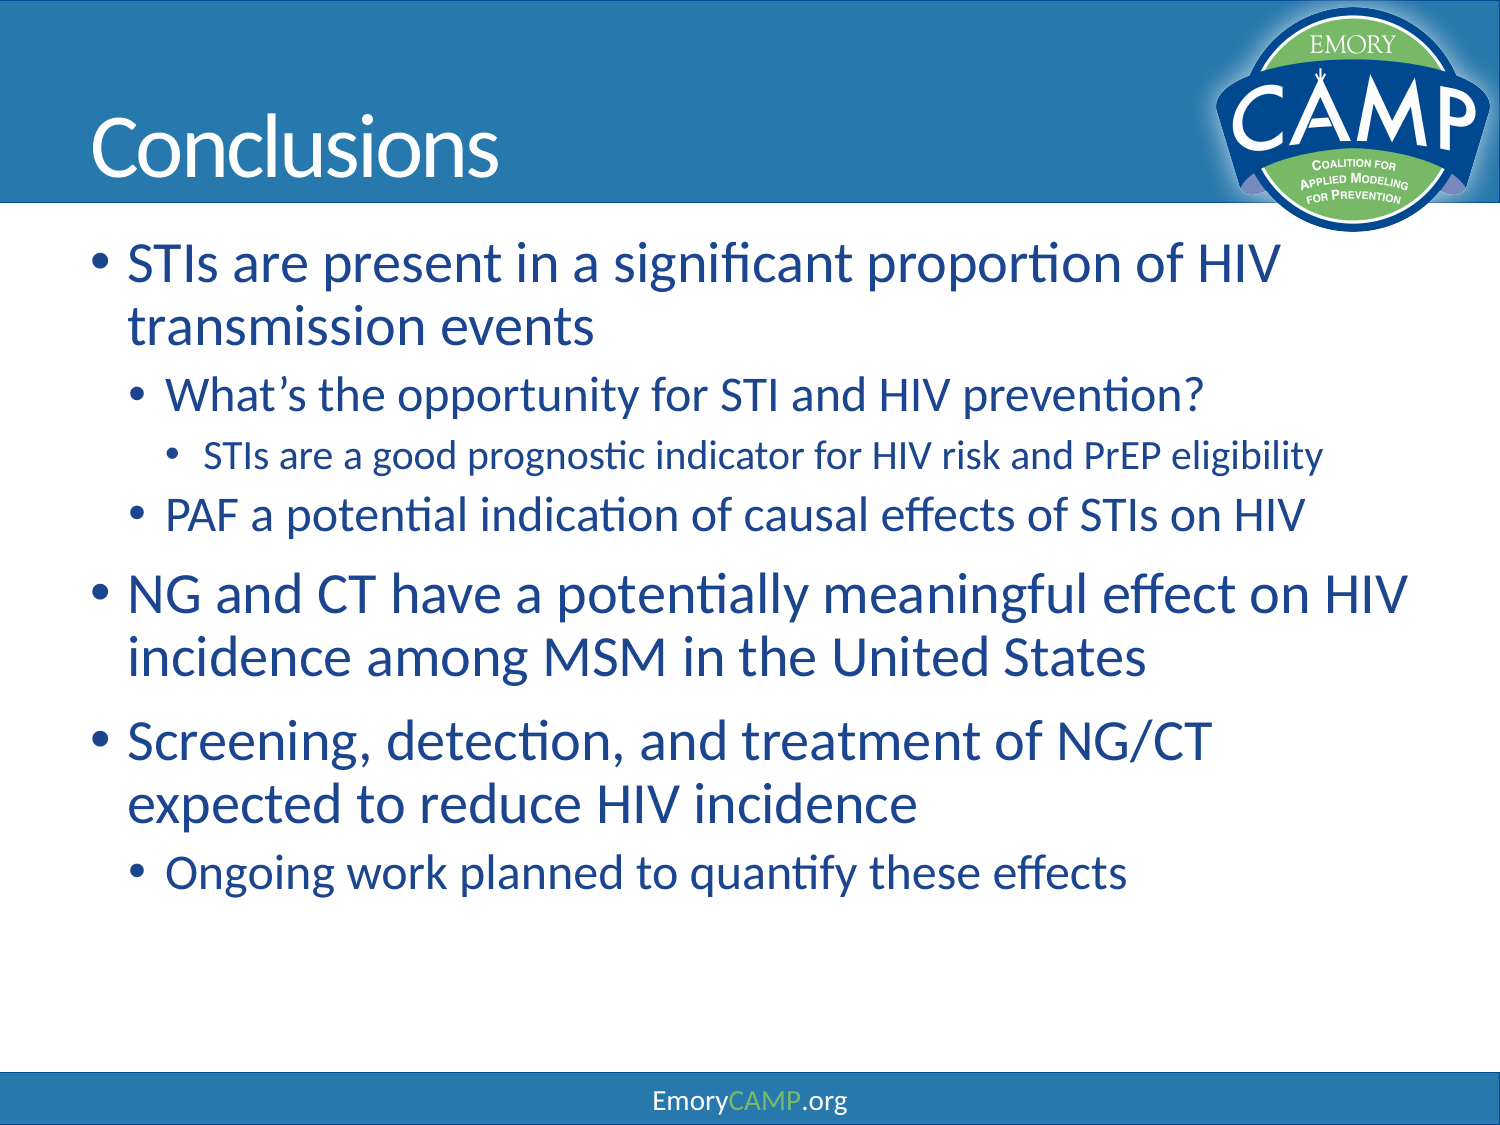

# Conclusions
STIs are present in a significant proportion of HIV transmission events
What’s the opportunity for STI and HIV prevention?
STIs are a good prognostic indicator for HIV risk and PrEP eligibility
PAF a potential indication of causal effects of STIs on HIV
NG and CT have a potentially meaningful effect on HIV incidence among MSM in the United States
Screening, detection, and treatment of NG/CT expected to reduce HIV incidence
Ongoing work planned to quantify these effects